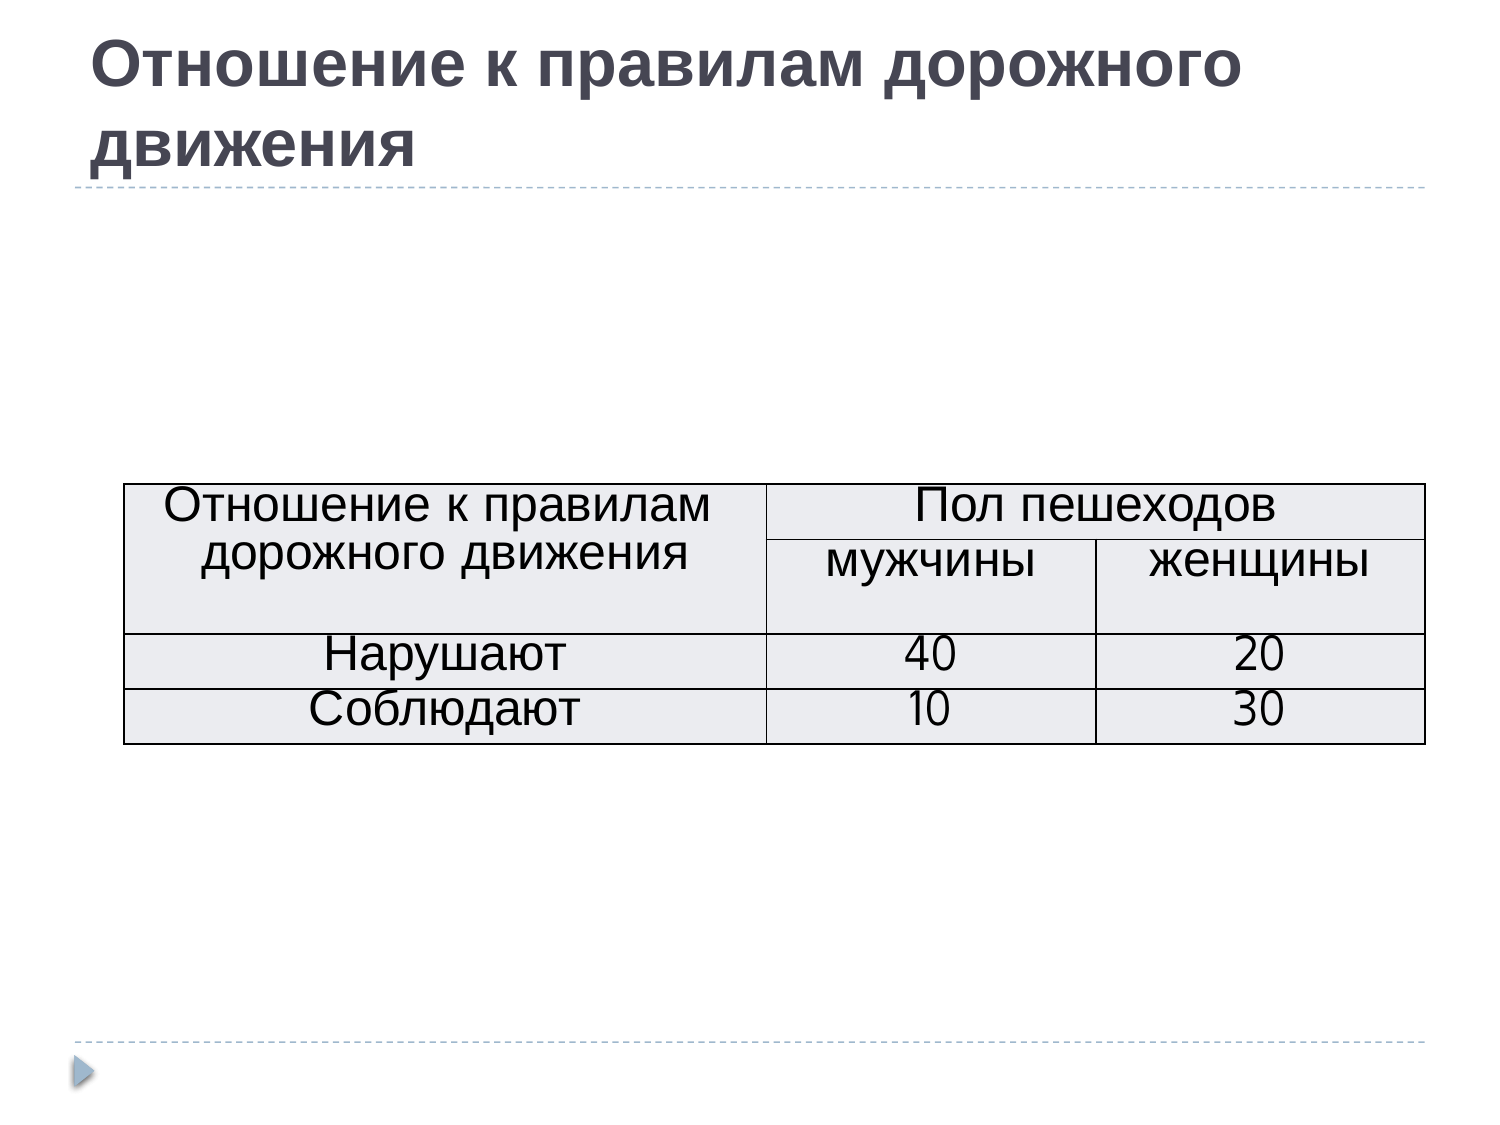

# Отношение к правилам дорожного движения
| Отношение к правилам дорожного движения | Пол пешеходов |  |
| --- | --- | --- |
|  | мужчины | женщины |
| Нарушают | 40 | 20 |
| Соблюдают | 10 | 30 |